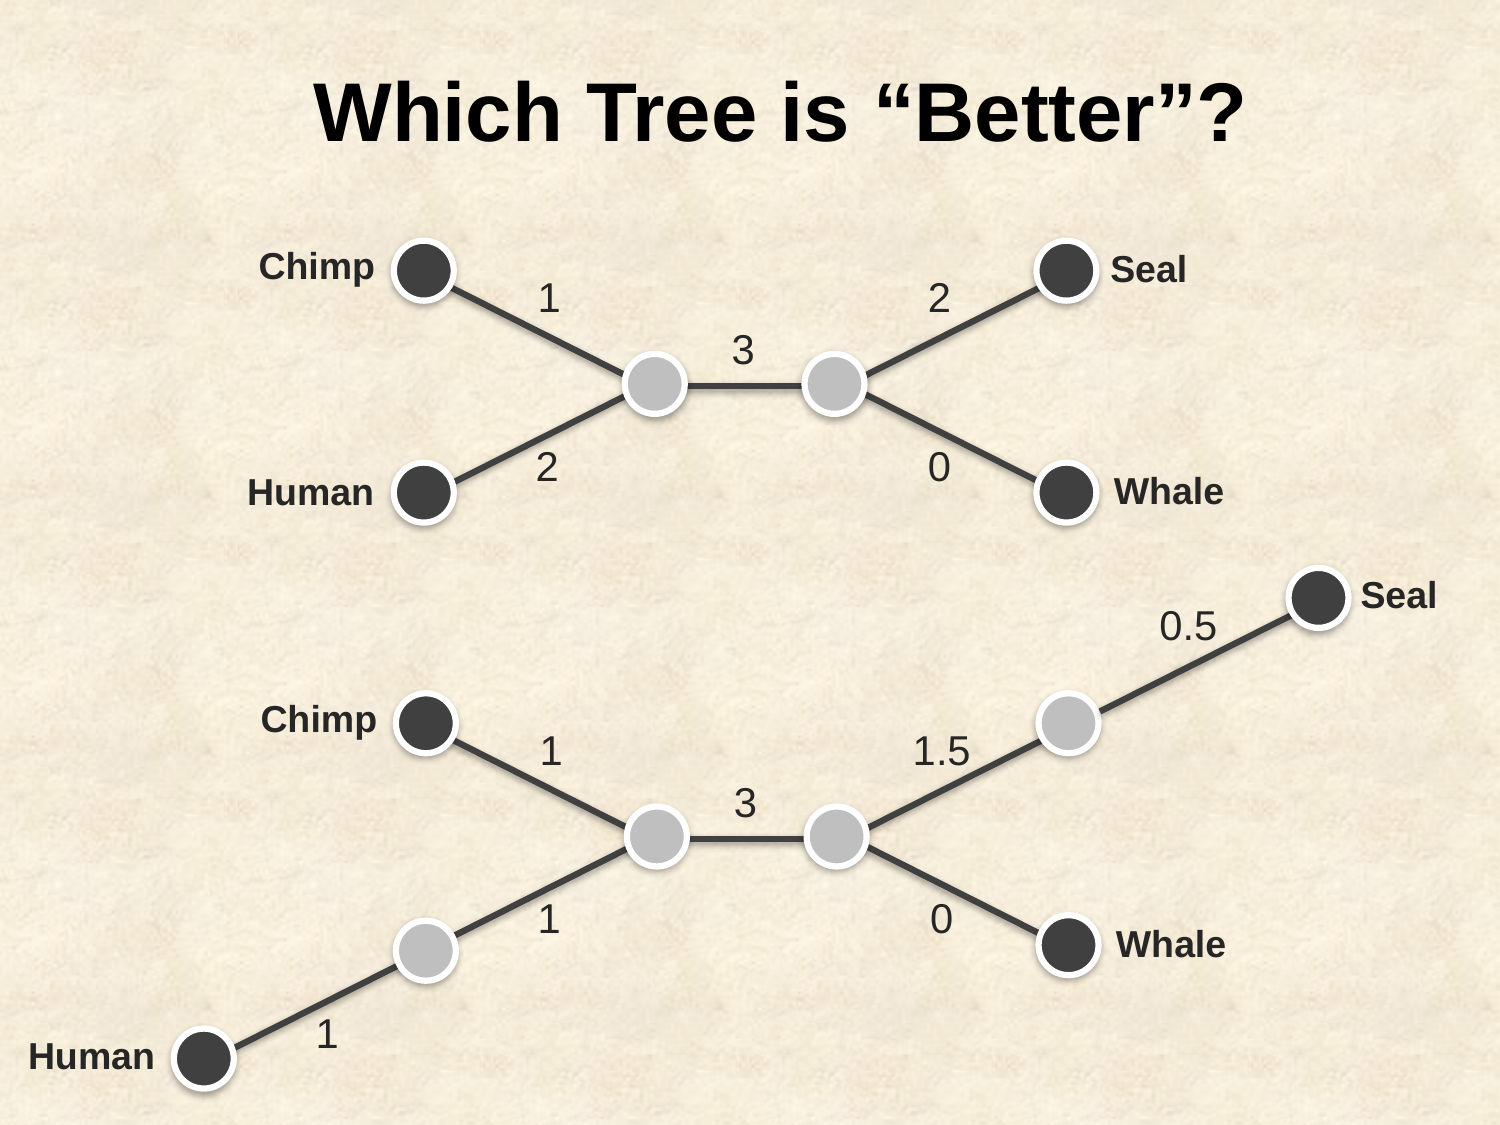

Which Tree is “Better”?
Chimp
Seal

1
2
3

2
0
Whale
Human

Seal

0.5
Chimp

1
1.5
3

1
0
Whale

1
Human